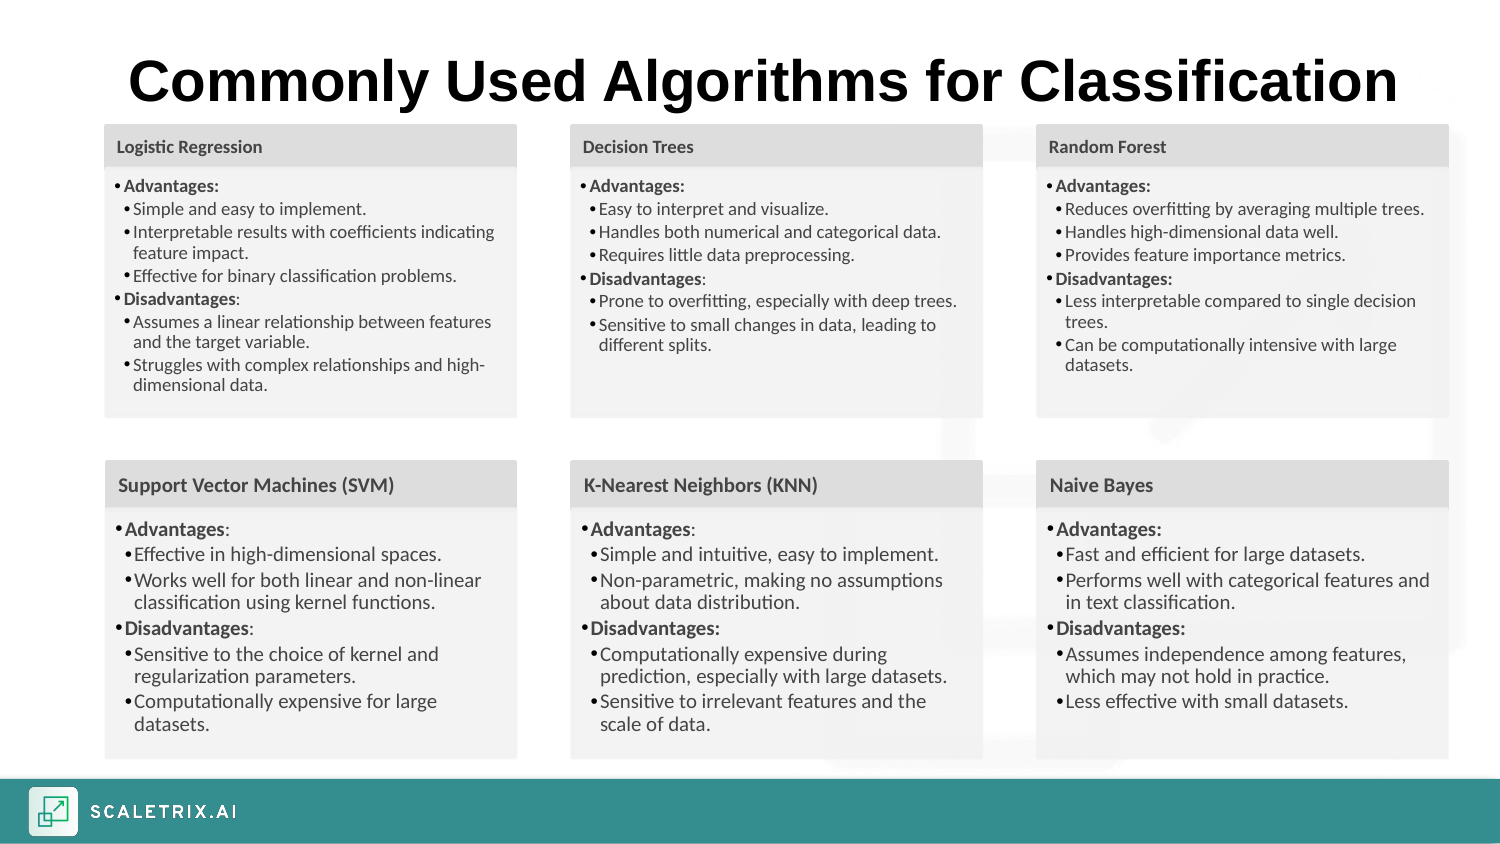

Commonly Used Algorithms for Classification

Logistic Regression
Advantages:
Simple and easy to implement.
Interpretable results with coefficients indicating feature impact.
Effective for binary classification problems.
Disadvantages:
Assumes a linear relationship between features and the target variable.
Struggles with complex relationships and high-dimensional data.
Decision Trees
Advantages:
Easy to interpret and visualize.
Handles both numerical and categorical data.
Requires little data preprocessing.
Disadvantages:
Prone to overfitting, especially with deep trees.
Sensitive to small changes in data, leading to different splits.
Random Forest
Advantages:
Reduces overfitting by averaging multiple trees.
Handles high-dimensional data well.
Provides feature importance metrics.
Disadvantages:
Less interpretable compared to single decision trees.
Can be computationally intensive with large datasets.
Support Vector Machines (SVM)
Advantages:
Effective in high-dimensional spaces.
Works well for both linear and non-linear classification using kernel functions.
Disadvantages:
Sensitive to the choice of kernel and regularization parameters.
Computationally expensive for large datasets.
K-Nearest Neighbors (KNN)
Advantages:
Simple and intuitive, easy to implement.
Non-parametric, making no assumptions about data distribution.
Disadvantages:
Computationally expensive during prediction, especially with large datasets.
Sensitive to irrelevant features and the scale of data.
Naive Bayes
Advantages:
Fast and efficient for large datasets.
Performs well with categorical features and in text classification.
Disadvantages:
Assumes independence among features, which may not hold in practice.
Less effective with small datasets.